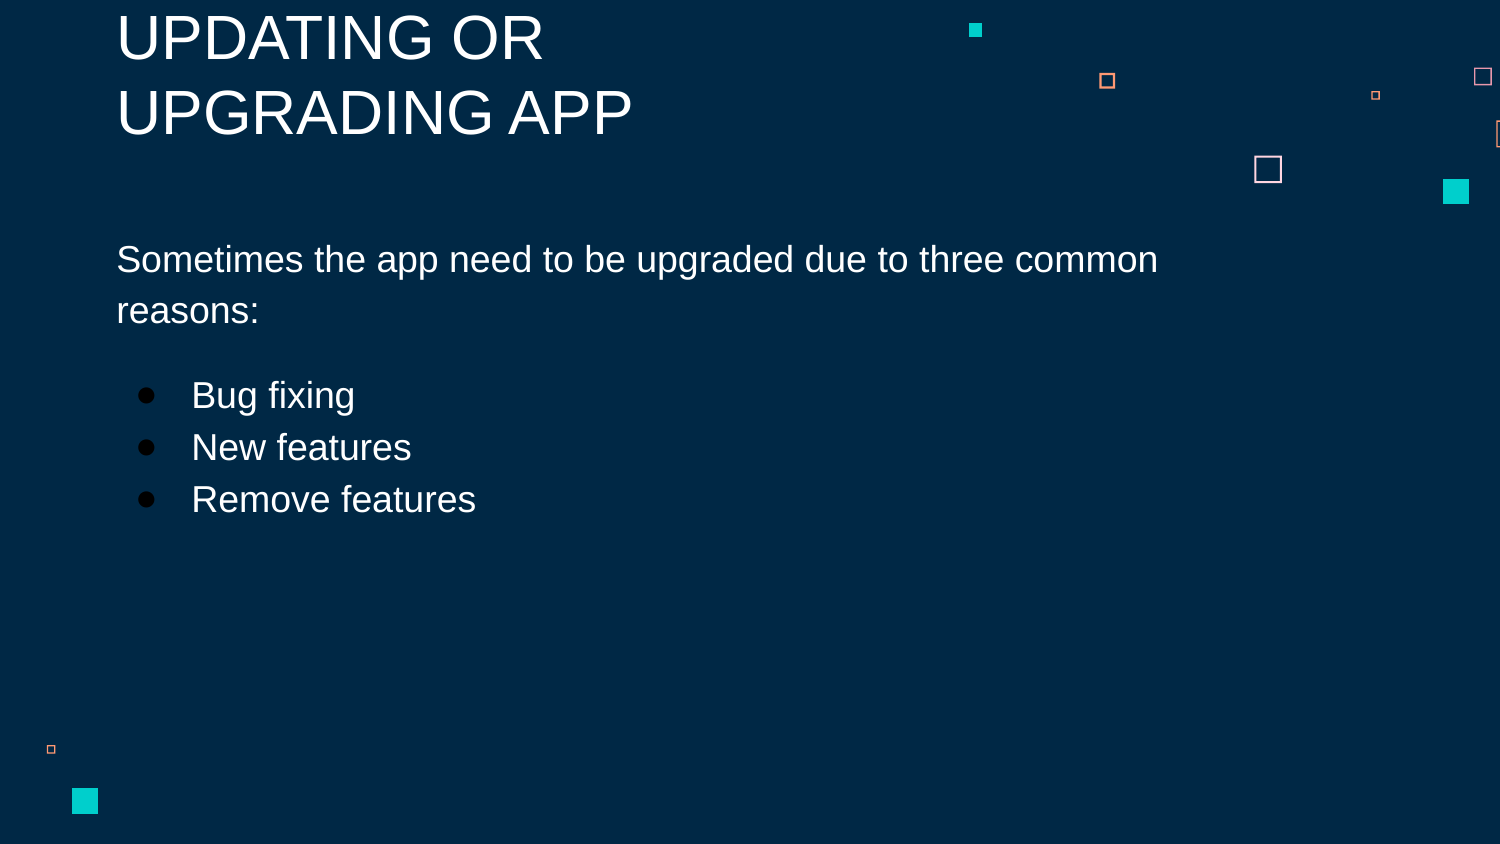

UPDATING OR UPGRADING APP
Sometimes the app need to be upgraded due to three common reasons:
Bug fixing
New features
Remove features